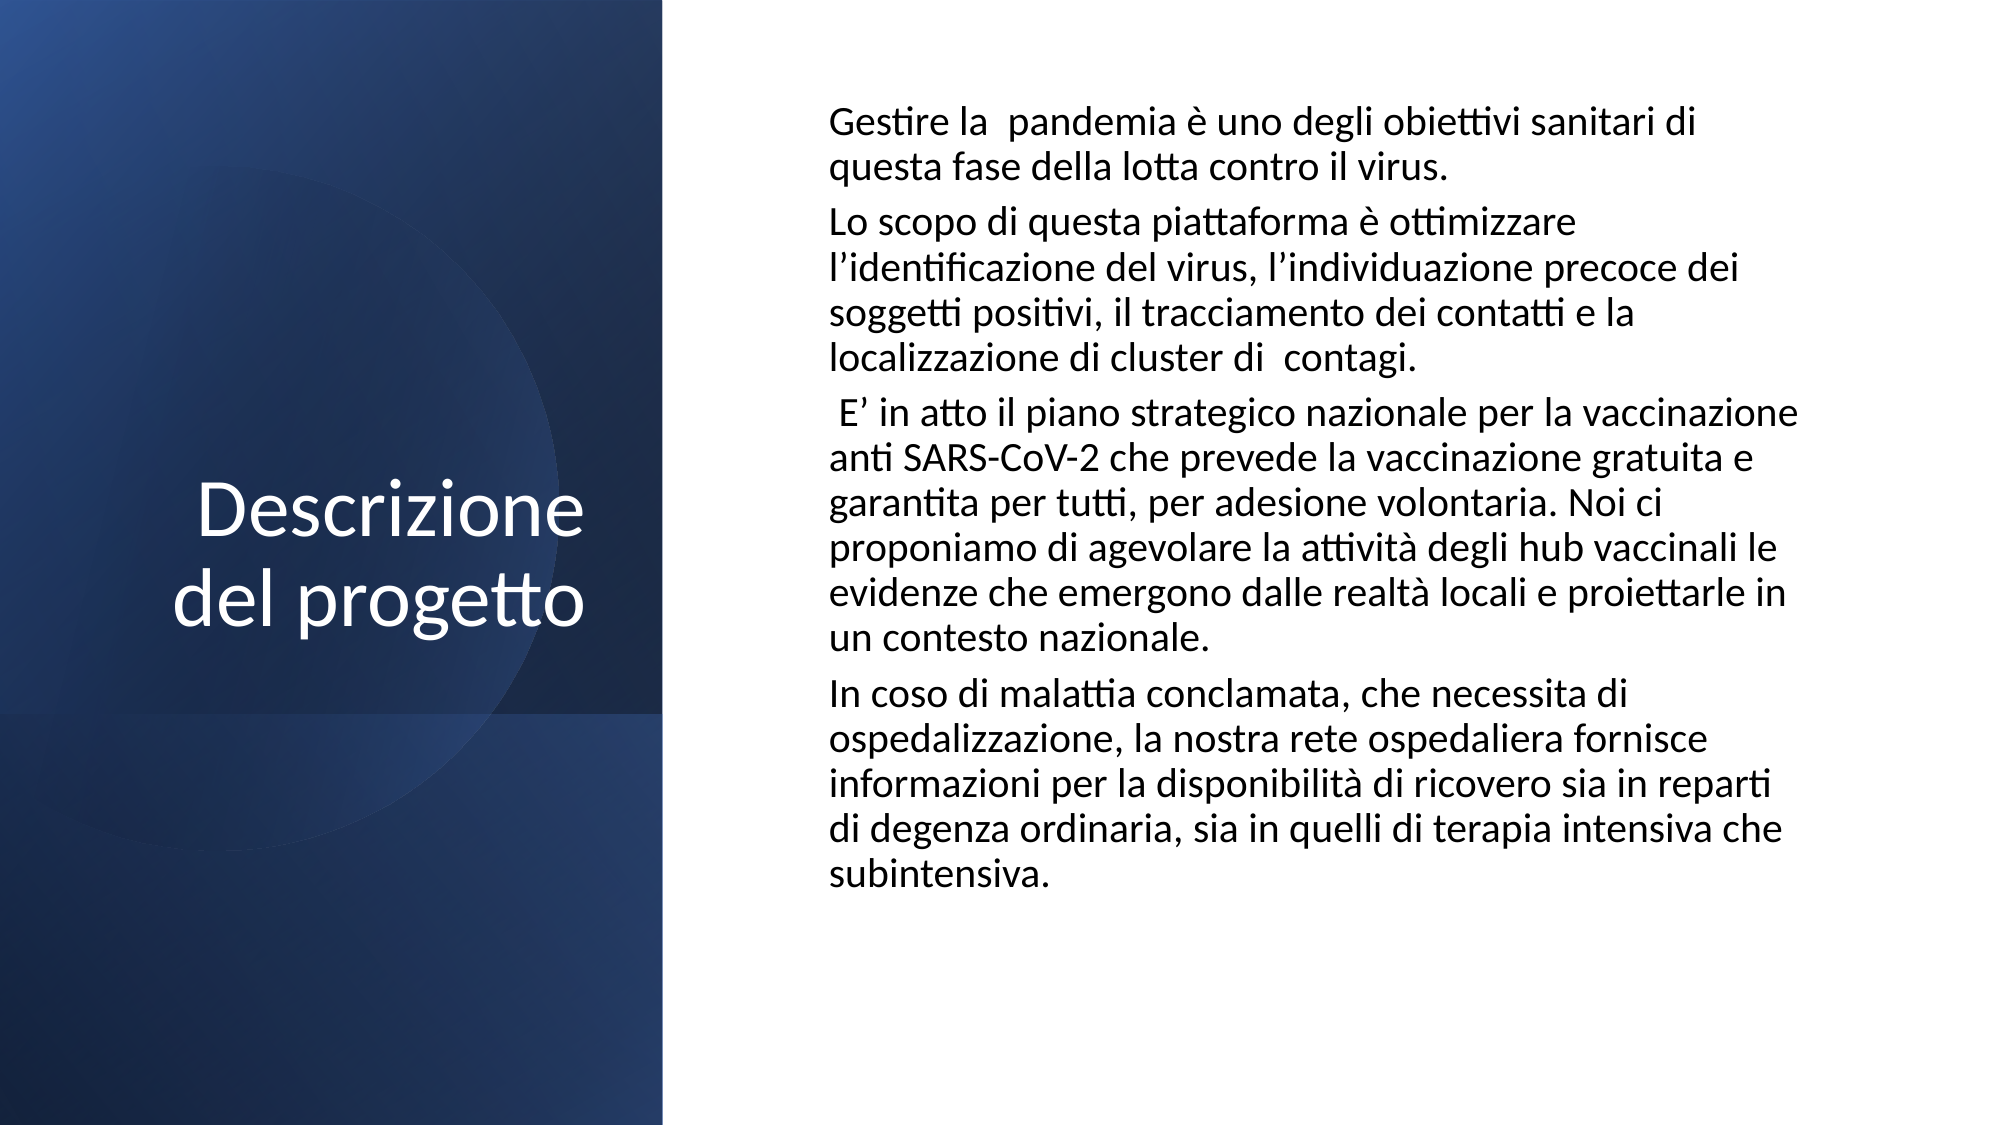

Gestire la  pandemia è uno degli obiettivi sanitari di questa fase della lotta contro il virus.
Lo scopo di questa piattaforma è ottimizzare l’identificazione del virus, l’individuazione precoce dei soggetti positivi, il tracciamento dei contatti e la localizzazione di cluster di  contagi.
 E’ in atto il piano strategico nazionale per la vaccinazione anti SARS-CoV-2 che prevede la vaccinazione gratuita e garantita per tutti, per adesione volontaria. Noi ci proponiamo di agevolare la attività degli hub vaccinali le evidenze che emergono dalle realtà locali e proiettarle in un contesto nazionale.
In coso di malattia conclamata, che necessita di ospedalizzazione, la nostra rete ospedaliera fornisce informazioni per la disponibilità di ricovero sia in reparti di degenza ordinaria, sia in quelli di terapia intensiva che subintensiva.

# Descrizione del progetto